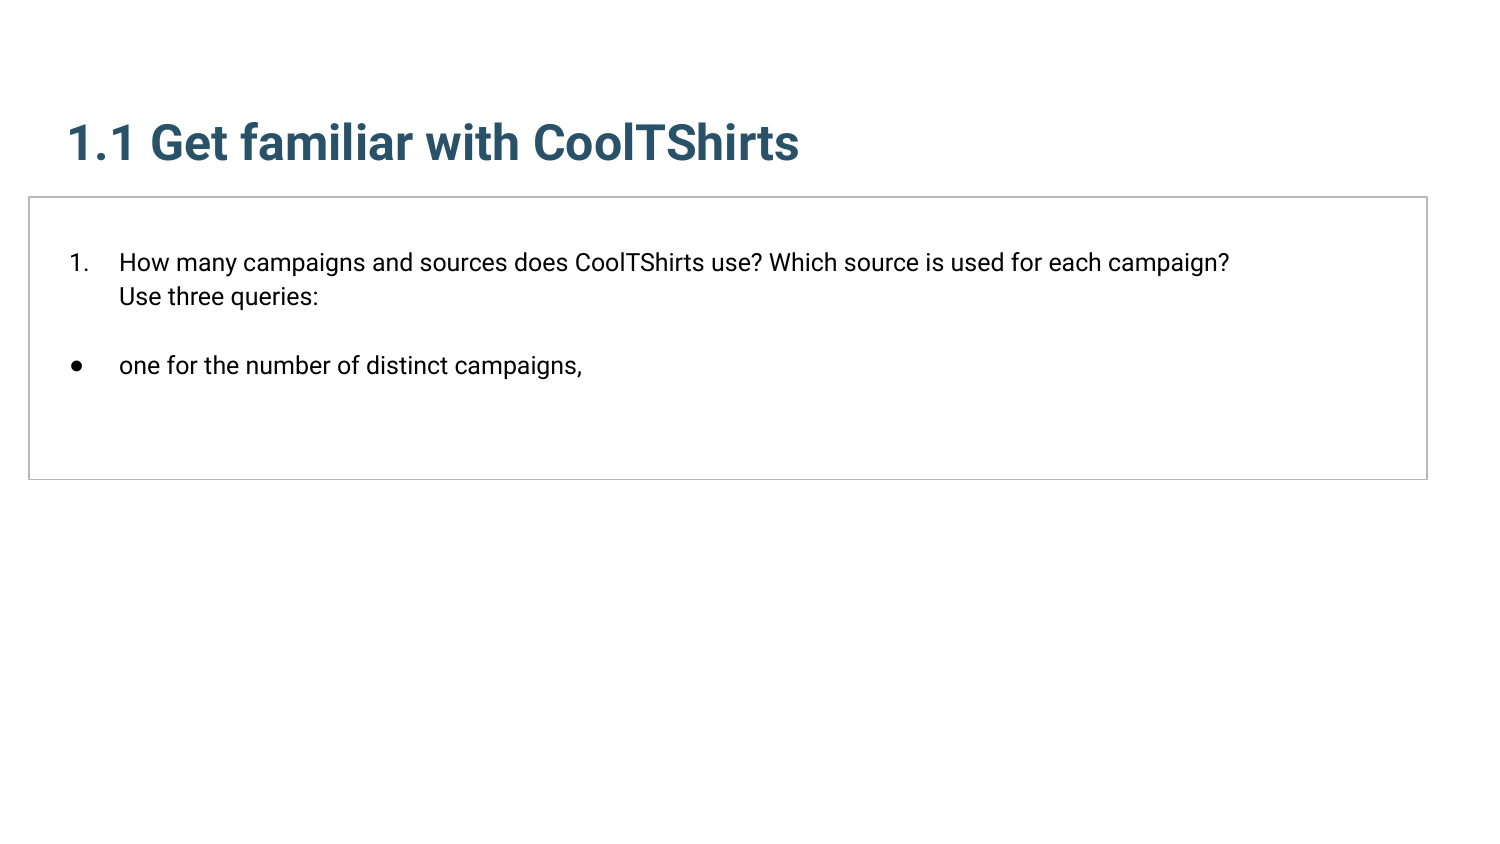

1.1 Get familiar with CoolTShirts

How many campaigns and sources does CoolTShirts use? Which source is used for each campaign?
Use three queries:

one for the number of distinct campaigns,